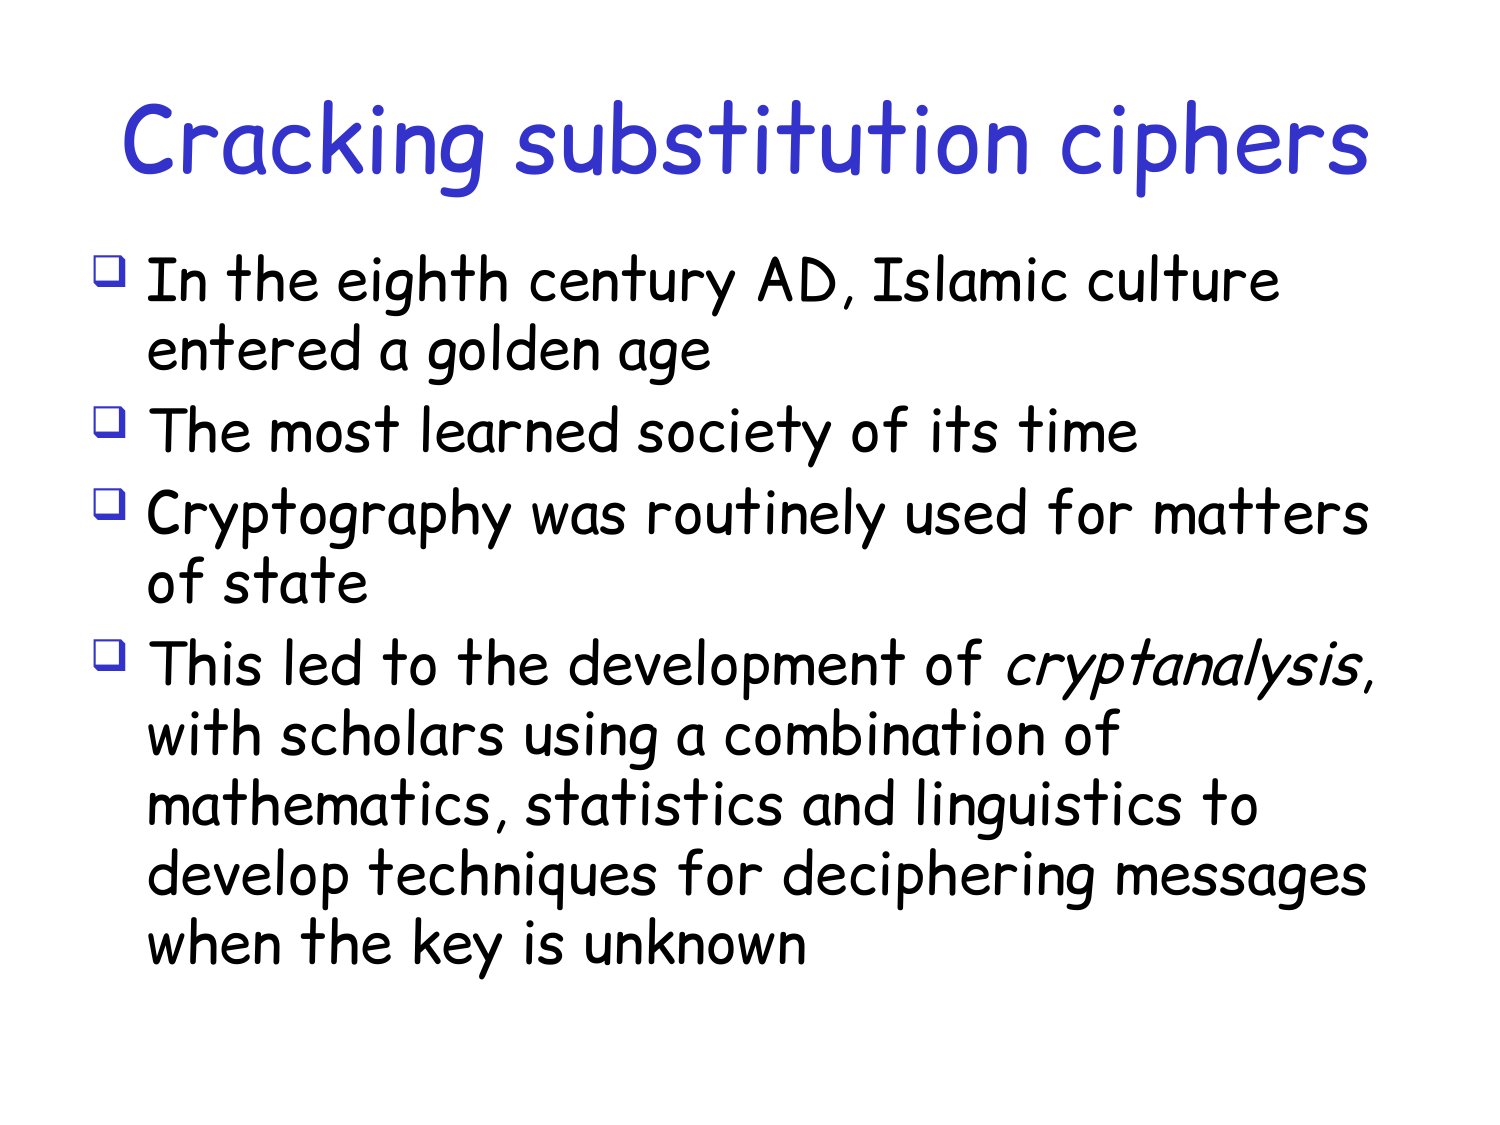

# Cracking substitution ciphers
In the eighth century AD, Islamic culture entered a golden age
The most learned society of its time
Cryptography was routinely used for matters of state
This led to the development of cryptanalysis, with scholars using a combination of mathematics, statistics and linguistics to develop techniques for deciphering messages when the key is unknown